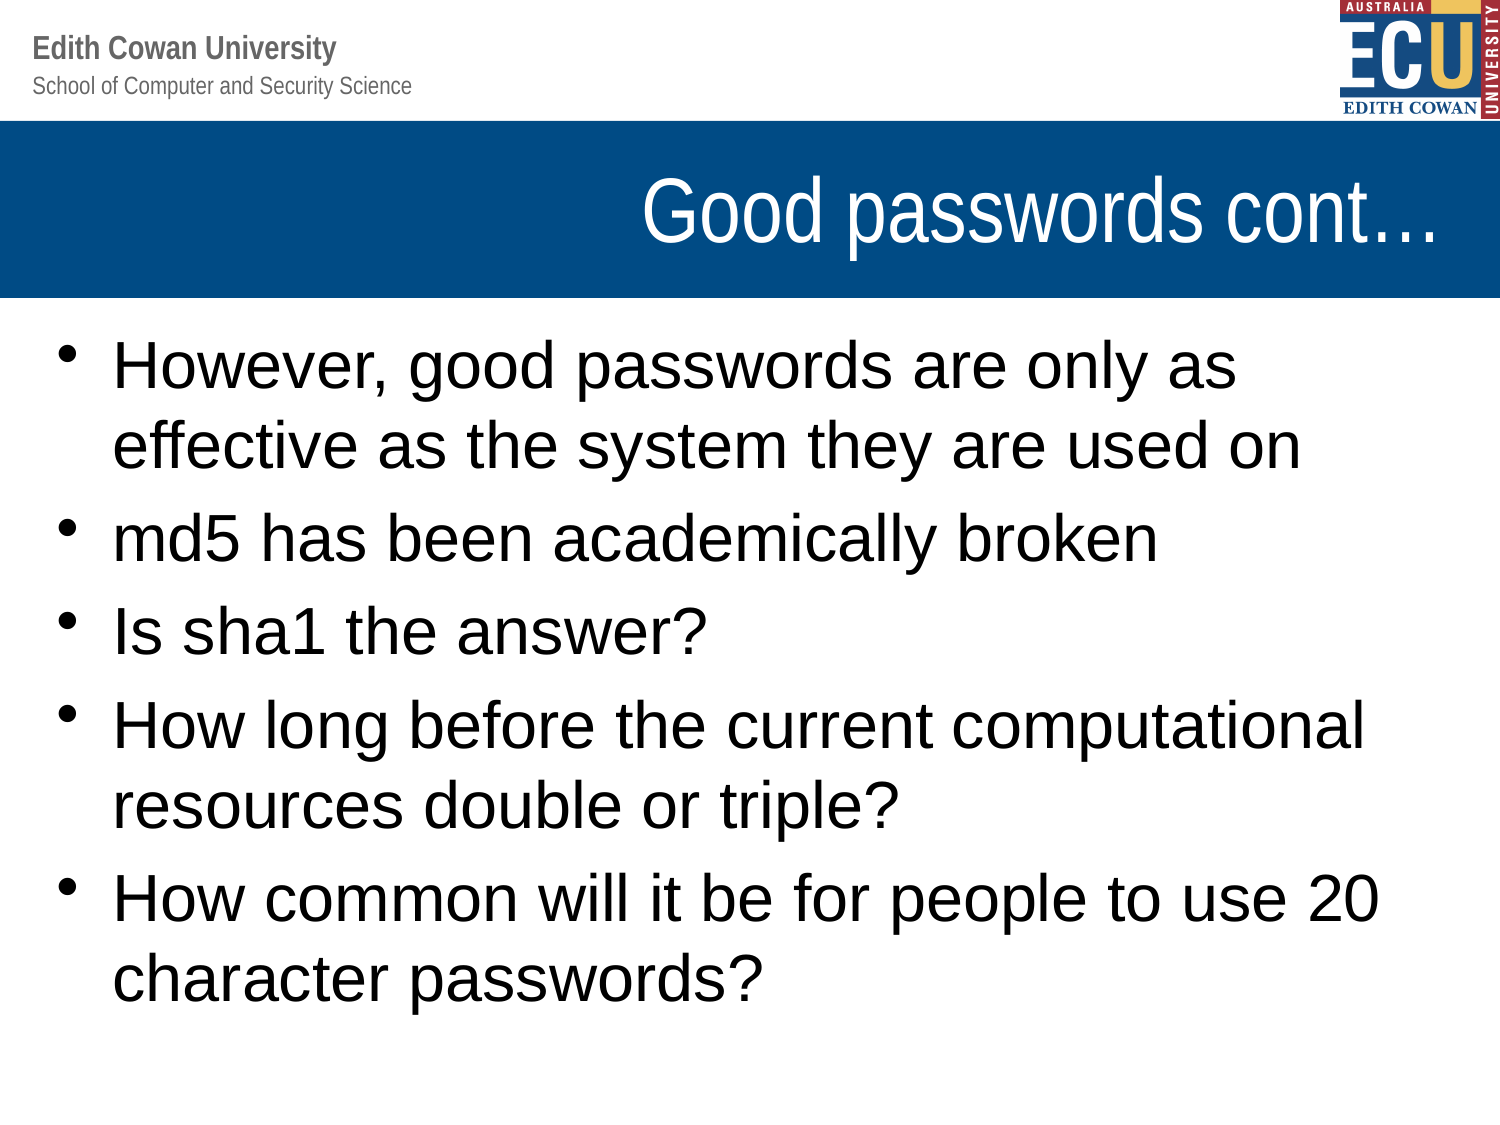

# Good passwords cont…
However, good passwords are only as effective as the system they are used on
md5 has been academically broken
Is sha1 the answer?
How long before the current computational resources double or triple?
How common will it be for people to use 20 character passwords?